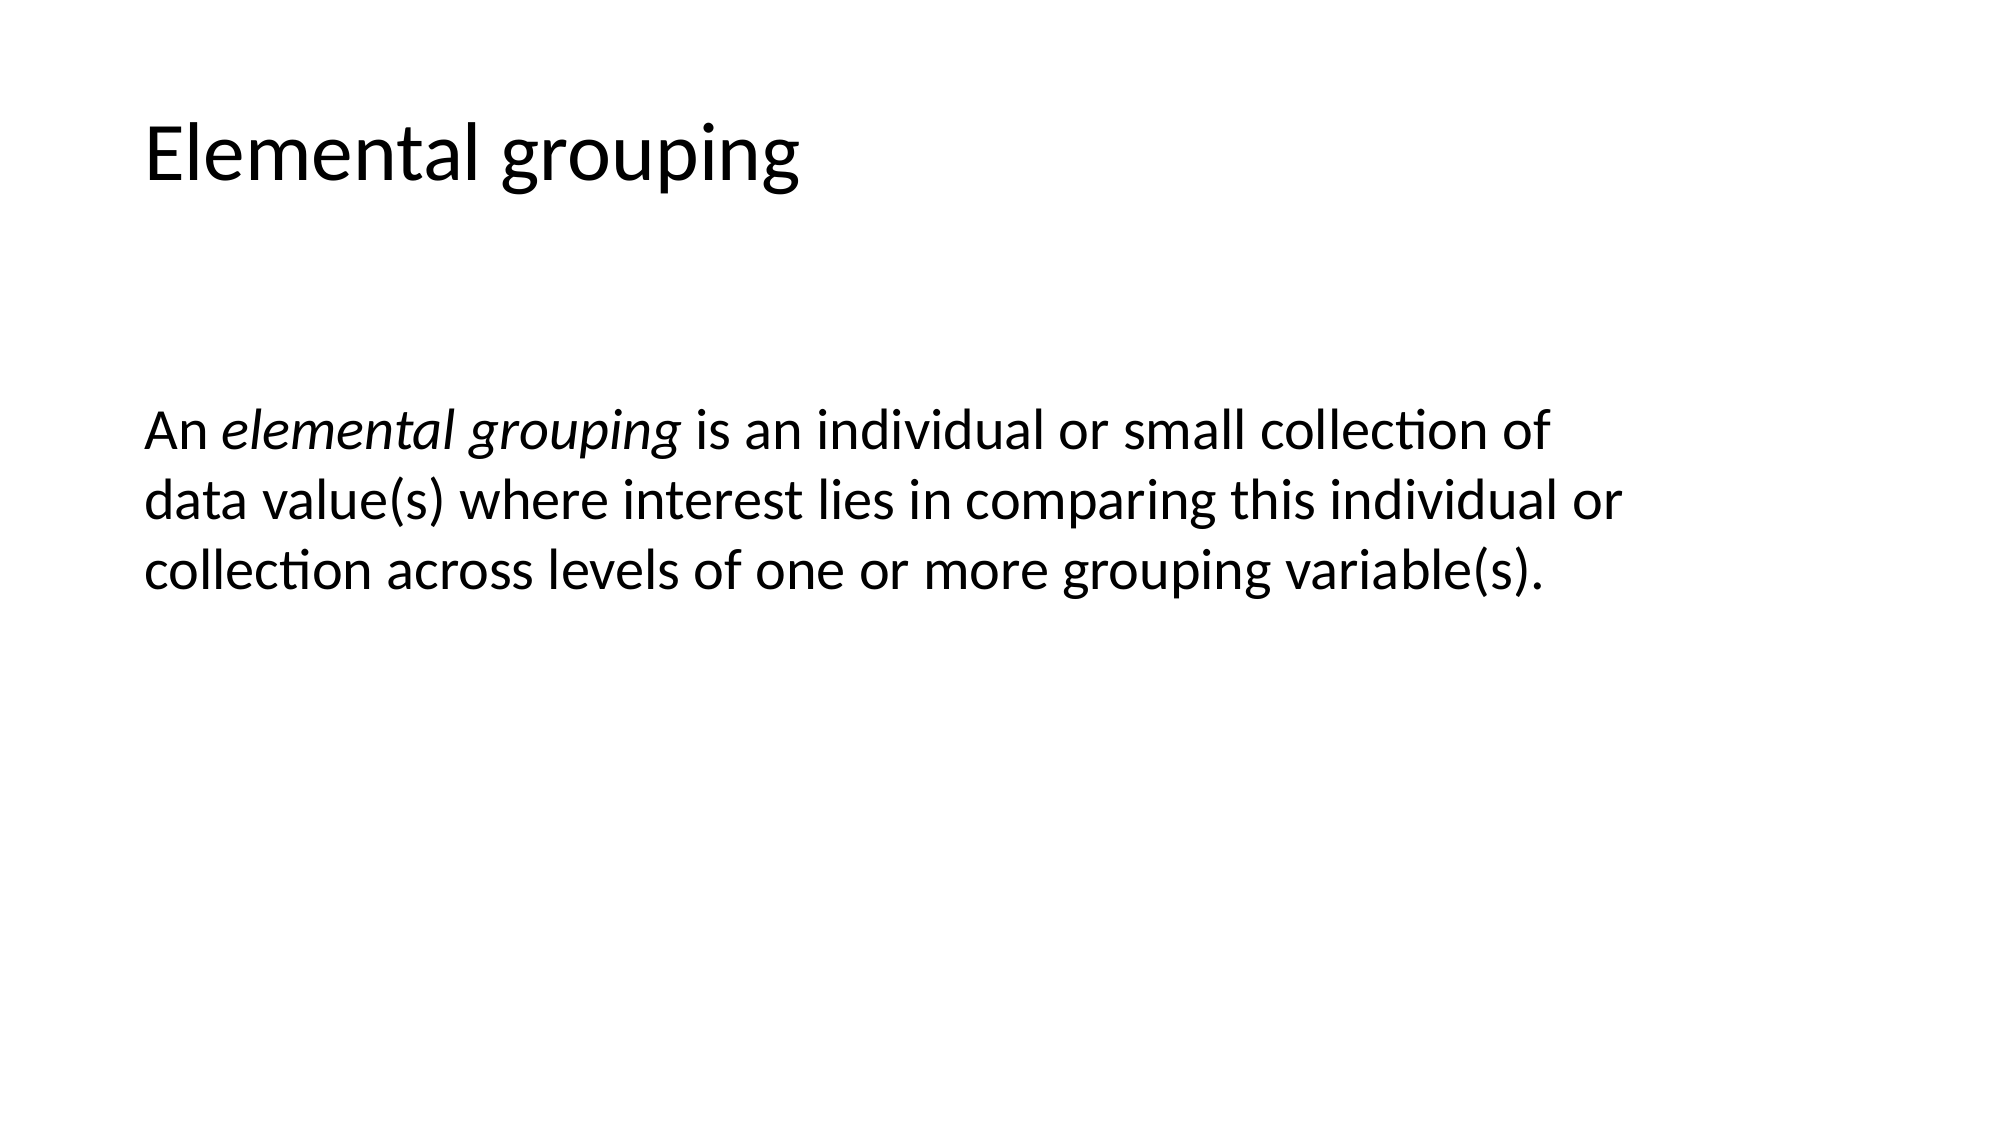

Elemental grouping
An elemental grouping is an individual or small collection of data value(s) where interest lies in comparing this individual or collection across levels of one or more grouping variable(s).